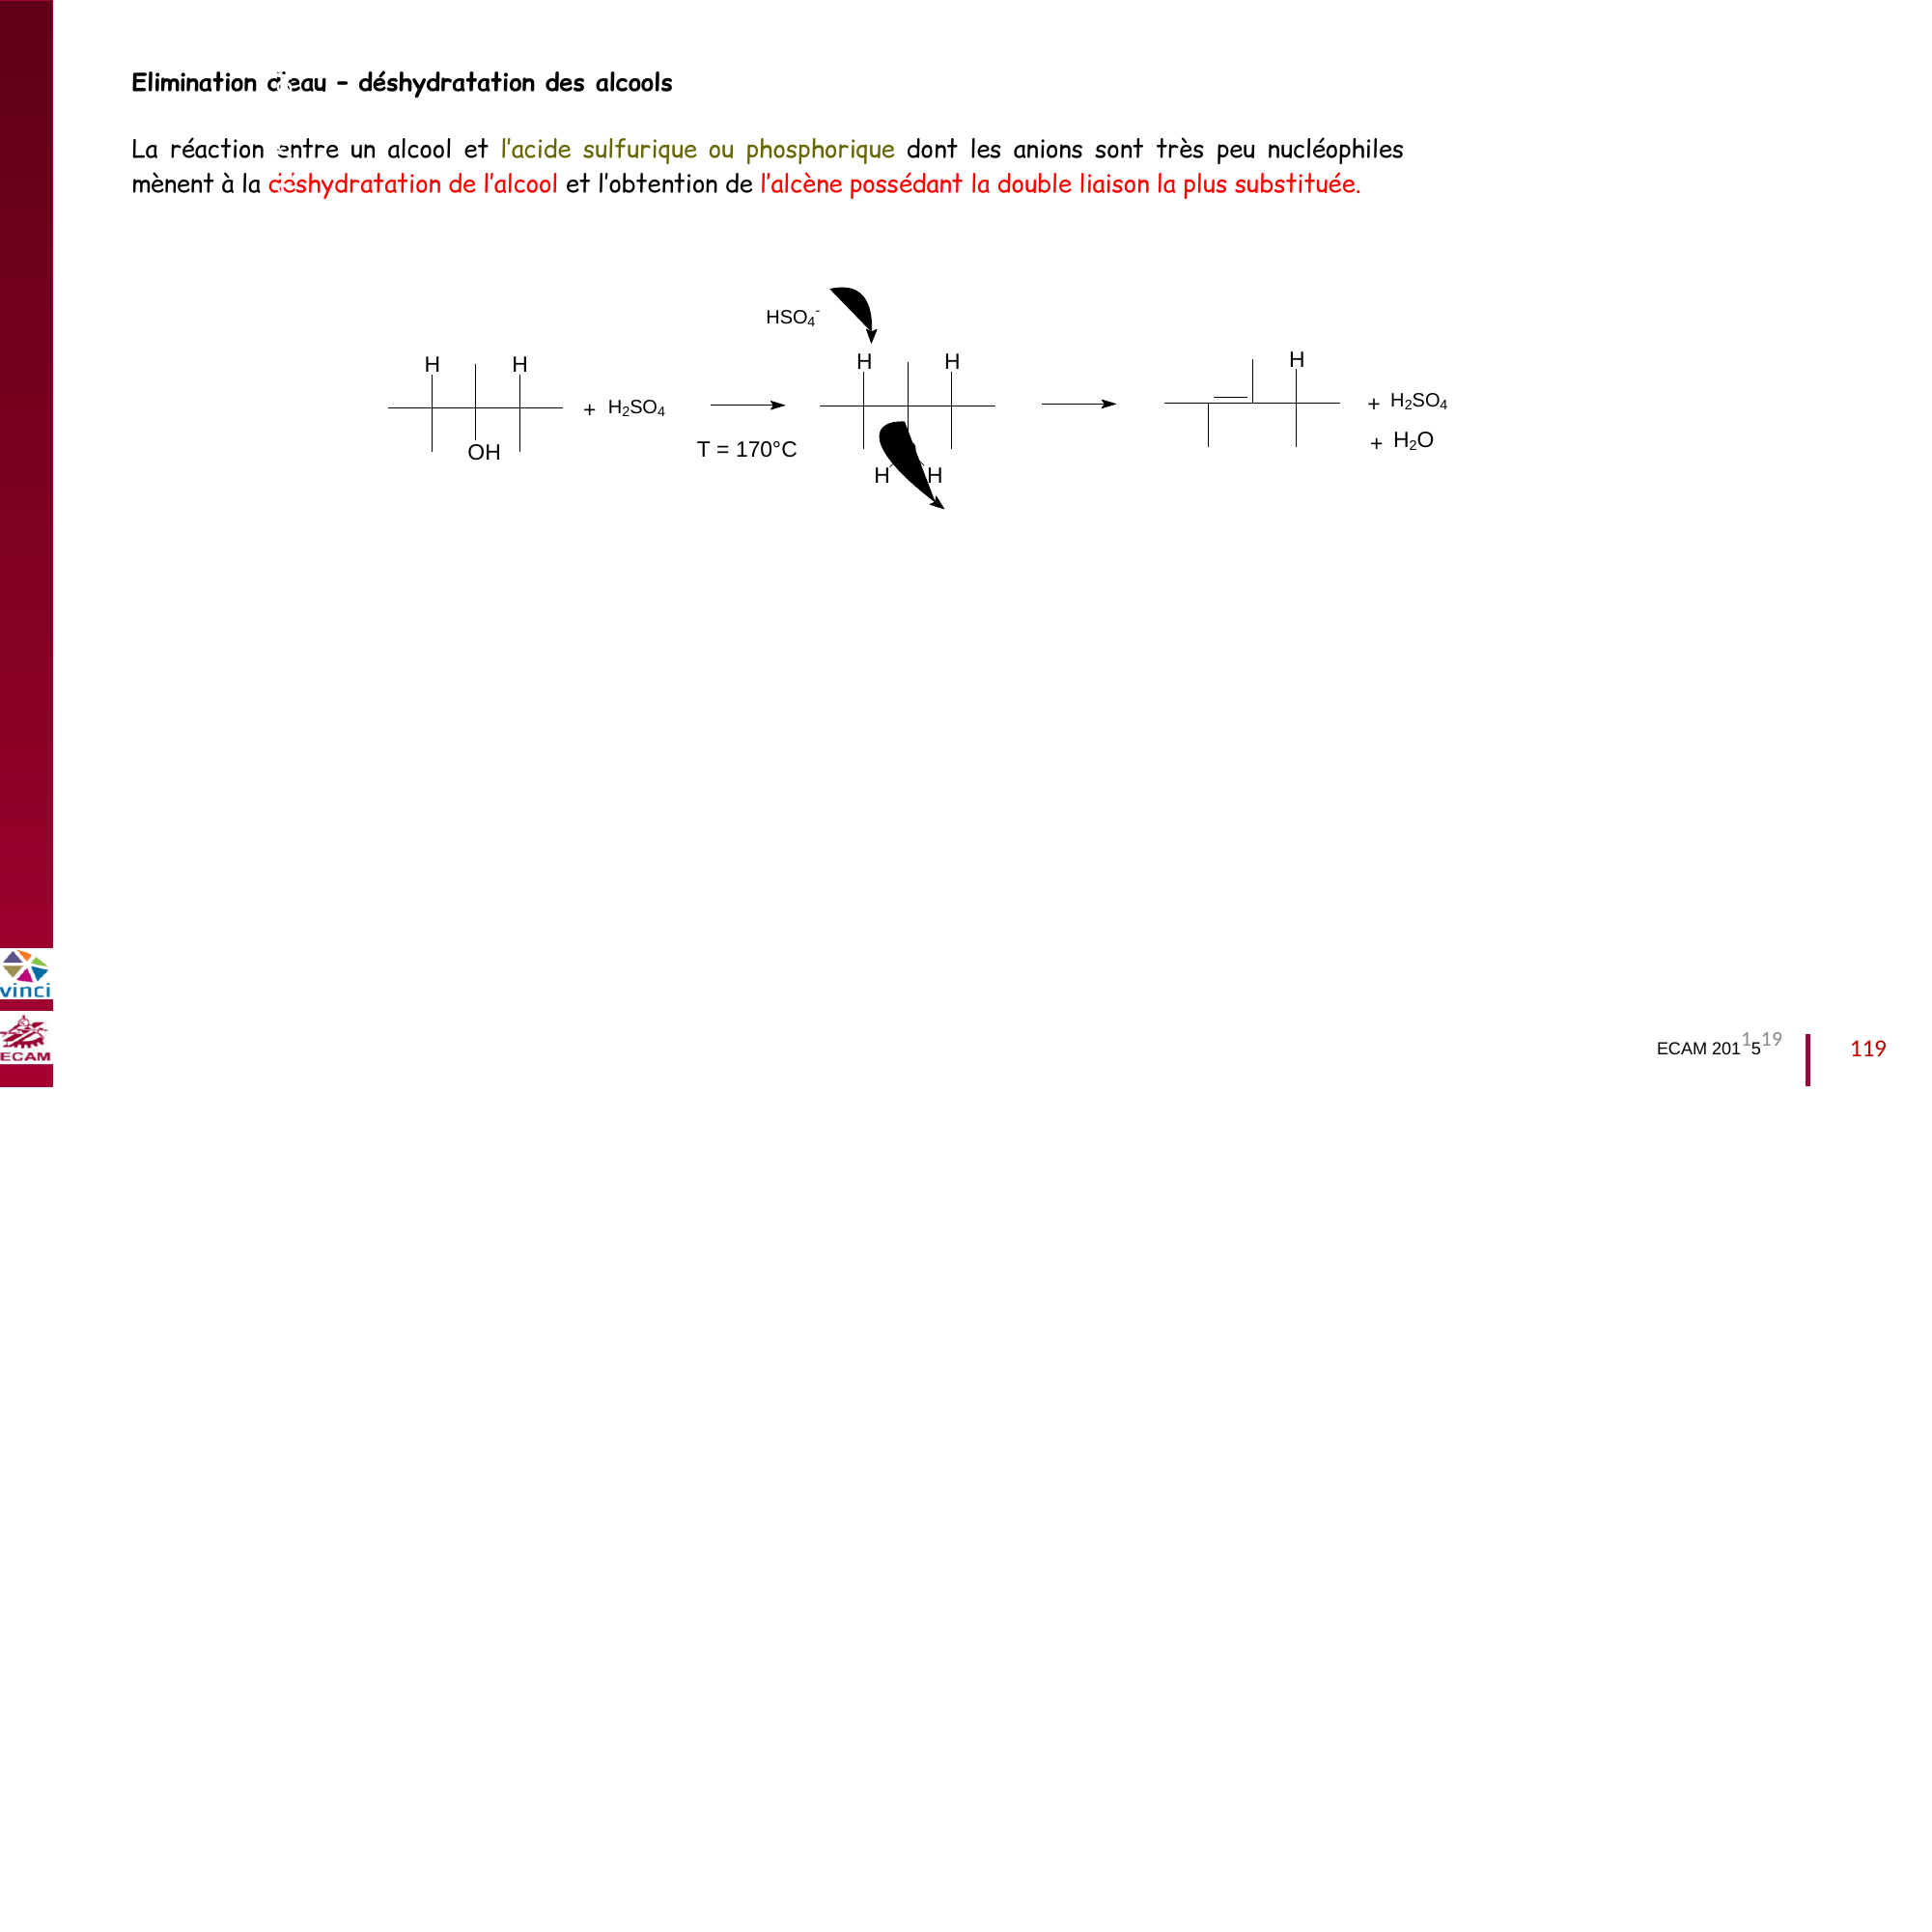

Elimination d’eau – déshydratation des alcools
La réaction entre un alcool et l’acide sulfurique ou phosphorique dont les anions sont très peu nucléophiles
mènent à la déshydratation de l’alcool et l’obtention de l’alcène possédant la double liaison la plus substituée.
B2040-Chimie du vivant et environnement

HSO4-

H
H
H
H
H

H2SO4
H2O
+
+
H2SO4
+

O
T = 170°C
OH
+

H     H

ECAM 2011519

119